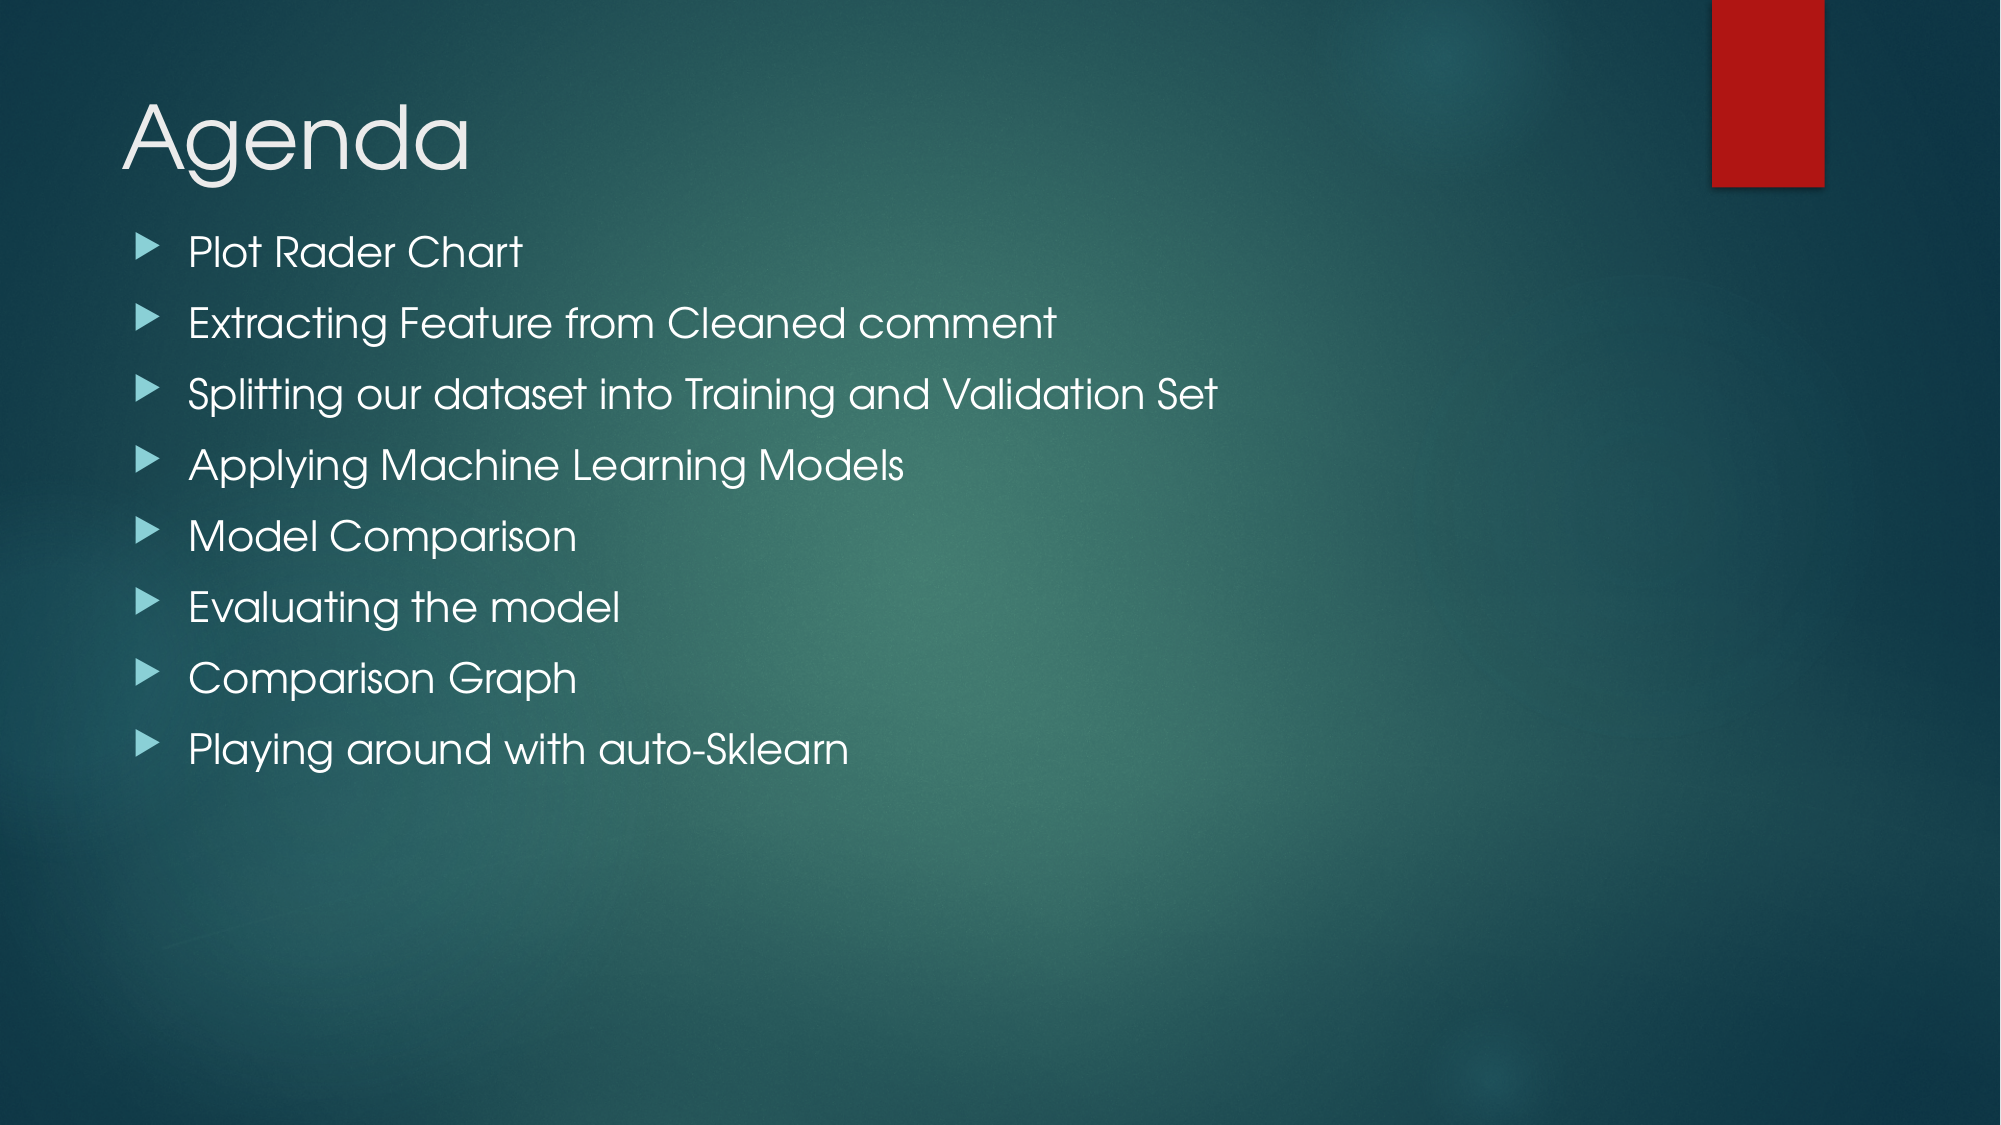

# Agenda
Plot Rader Chart
Extracting Feature from Cleaned comment
Splitting our dataset into Training and Validation Set
Applying Machine Learning Models
Model Comparison
Evaluating the model
Comparison Graph
Playing around with auto-Sklearn